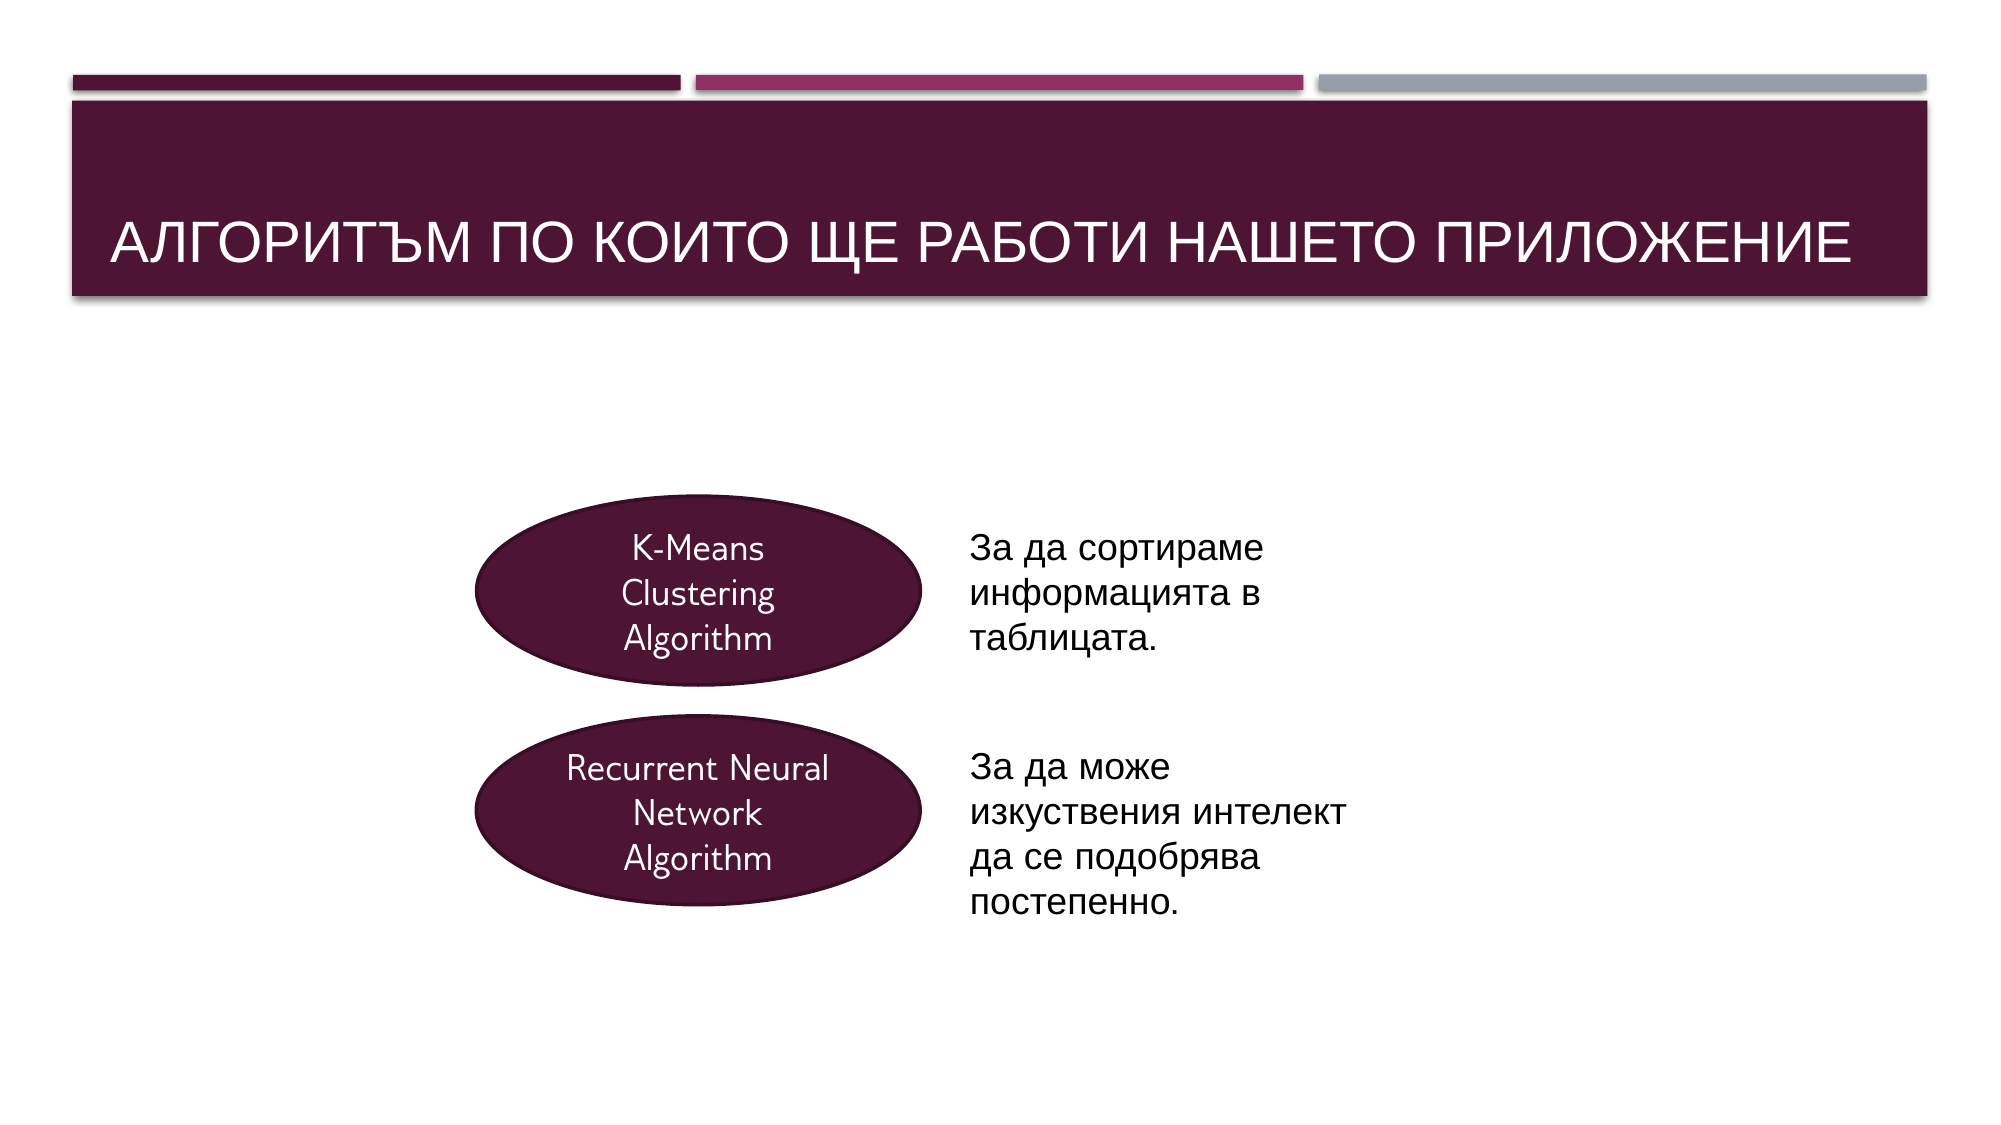

# АлгориТЪМ по които ще работи нашето приложение
K-Means Clustering Algorithm
За да сортираме информацията в таблицата.
Recurrent Neural Network Algorithm
За да може изкуствения интелект да се подобрява постепенно.